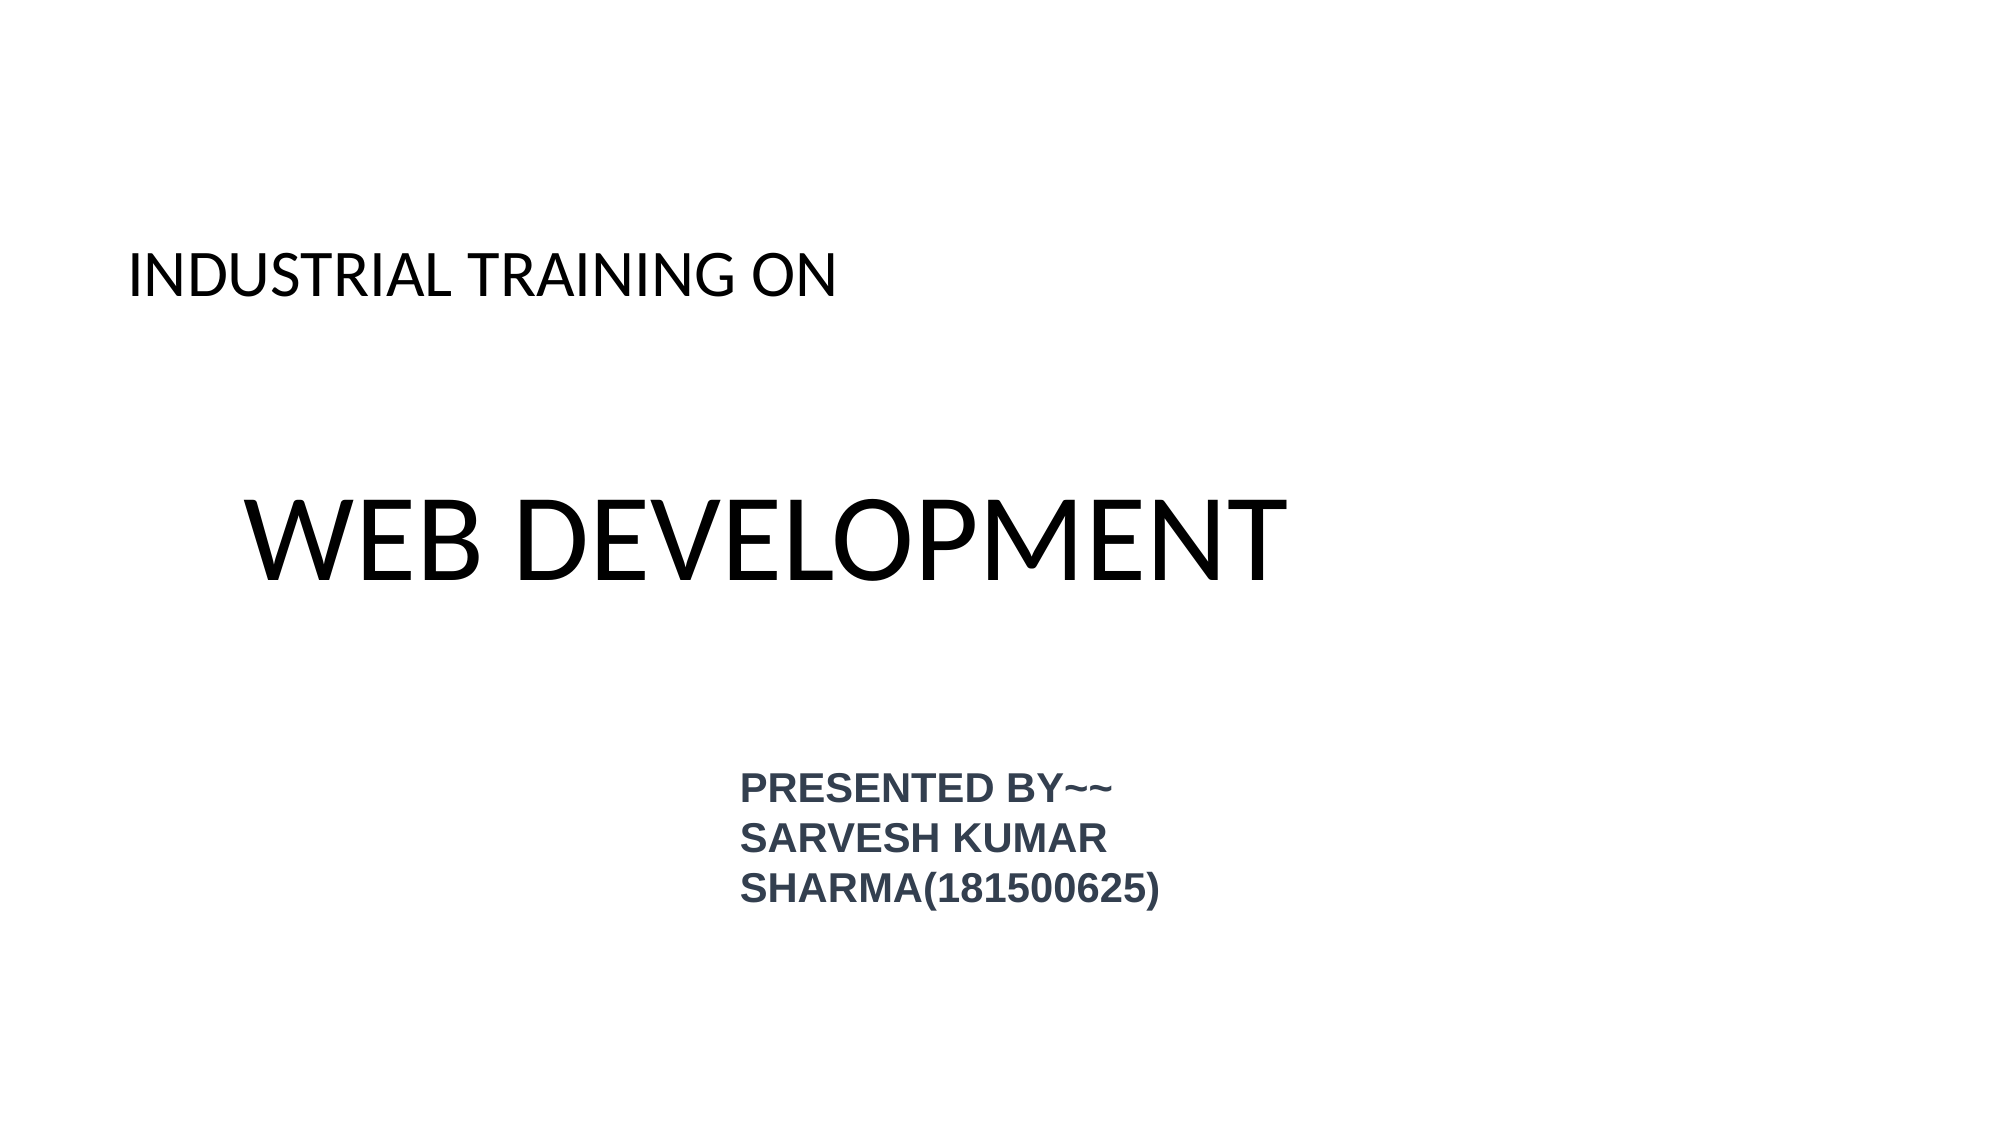

INDUSTRIAL TRAINING ON
# WEB DEVELOPMENT
PRESENTED BY~~
SARVESH KUMAR SHARMA(181500625)